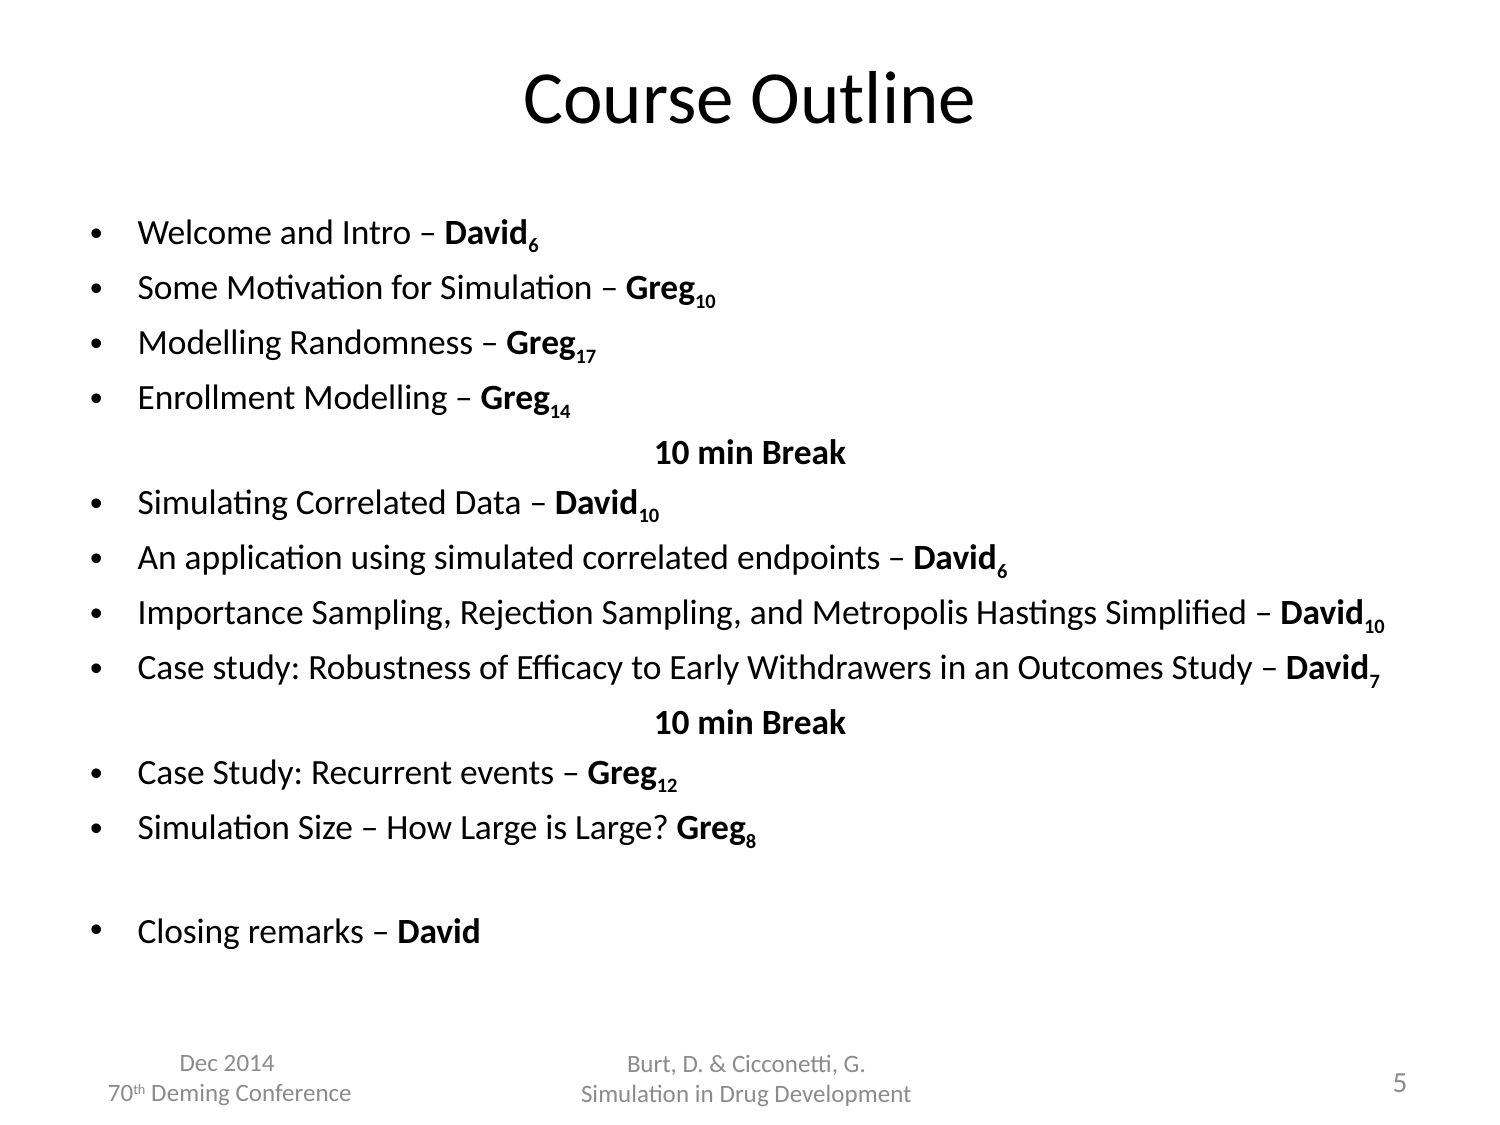

# Course Outline
Welcome and Intro – David6
Some Motivation for Simulation – Greg10
Modelling Randomness – Greg17
Enrollment Modelling – Greg14
10 min Break
Simulating Correlated Data – David10
An application using simulated correlated endpoints – David6
Importance Sampling, Rejection Sampling, and Metropolis Hastings Simplified – David10
Case study: Robustness of Efficacy to Early Withdrawers in an Outcomes Study – David7
10 min Break
Case Study: Recurrent events – Greg12
Simulation Size – How Large is Large? Greg8

Closing remarks – David